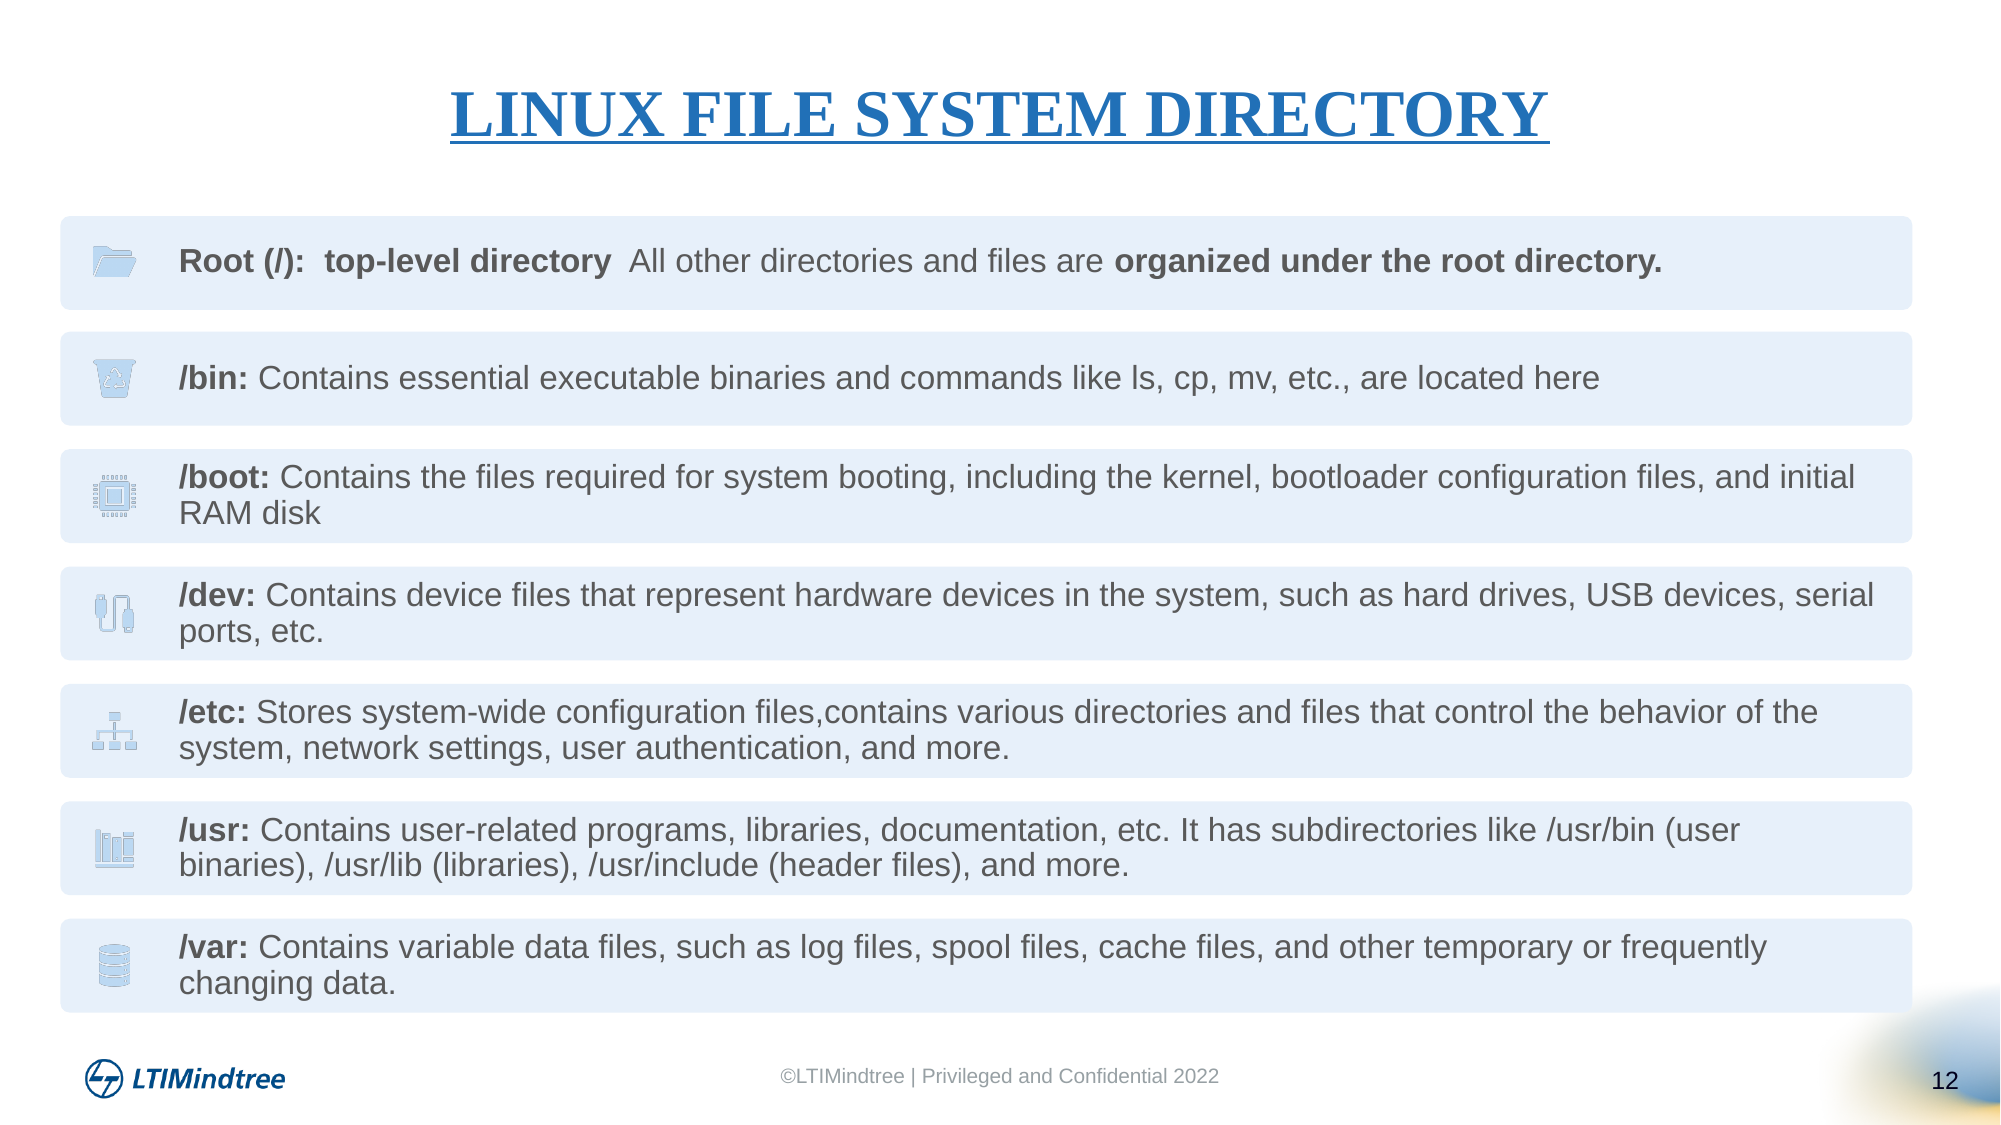

LINUX FILE SYSTEM DIRECTORY
Root (/):  top-level directory  All other directories and files are organized under the root directory.
/bin: Contains essential executable binaries and commands like ls, cp, mv, etc., are located here
/boot: Contains the files required for system booting, including the kernel, bootloader configuration files, and initial RAM disk
/dev: Contains device files that represent hardware devices in the system, such as hard drives, USB devices, serial ports, etc.
/etc: Stores system-wide configuration files,contains various directories and files that control the behavior of the system, network settings, user authentication, and more.
/usr: Contains user-related programs, libraries, documentation, etc. It has subdirectories like /usr/bin (user binaries), /usr/lib (libraries), /usr/include (header files), and more.
/var: Contains variable data files, such as log files, spool files, cache files, and other temporary or frequently changing data.